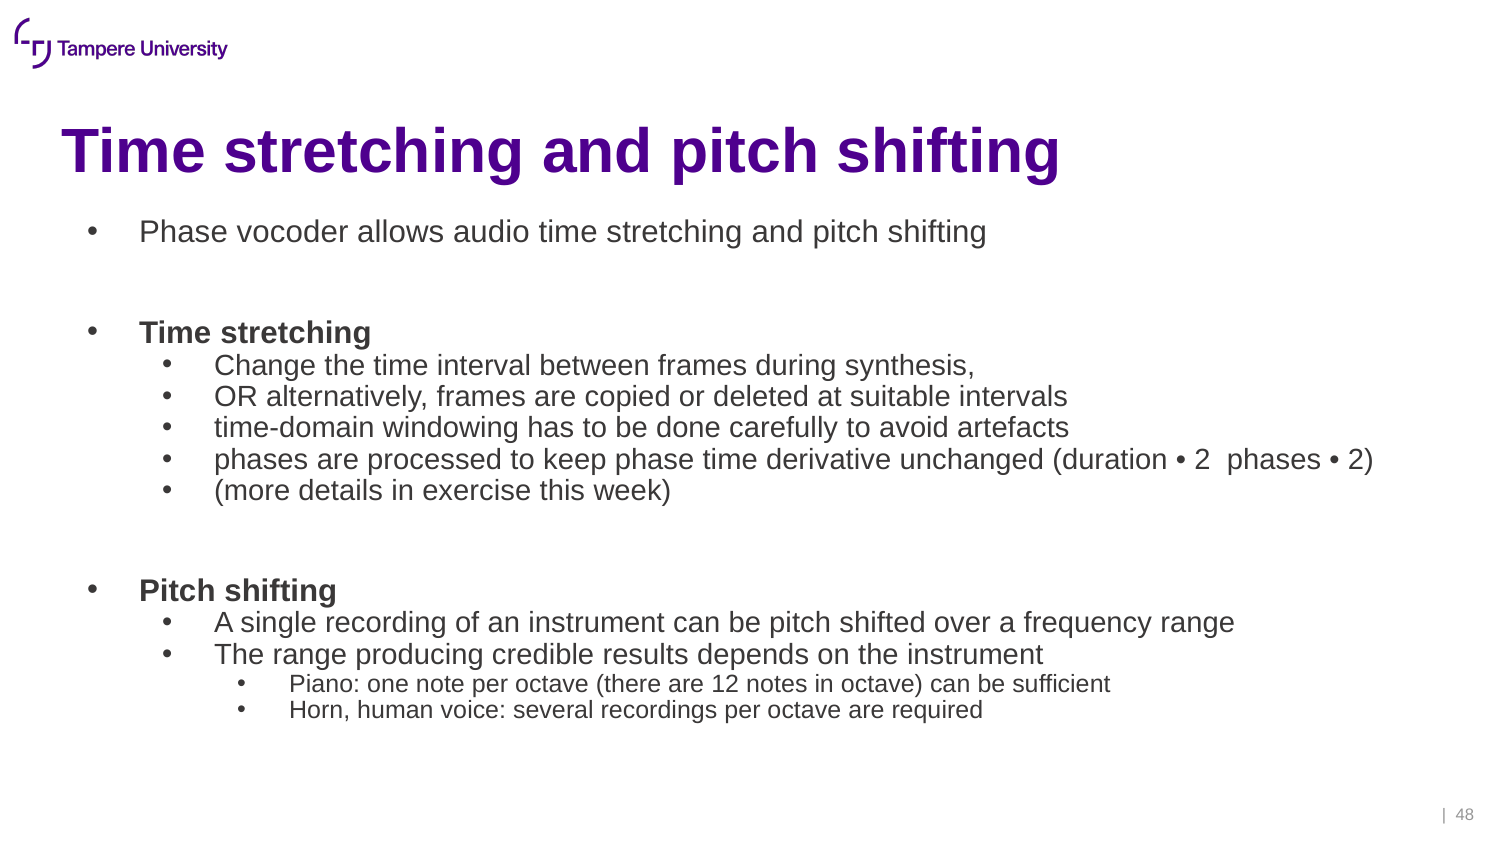

# Time stretching and pitch shifting
Phase vocoder allows audio time stretching and pitch shifting

Time stretching
Change the time interval between frames during synthesis,
OR alternatively, frames are copied or deleted at suitable intervals
time-domain windowing has to be done carefully to avoid artefacts
phases are processed to keep phase time derivative unchanged (duration • 2  phases • 2)
(more details in exercise this week)

Pitch shifting
A single recording of an instrument can be pitch shifted over a frequency range
The range producing credible results depends on the instrument
Piano: one note per octave (there are 12 notes in octave) can be sufficient
Horn, human voice: several recordings per octave are required

|  48